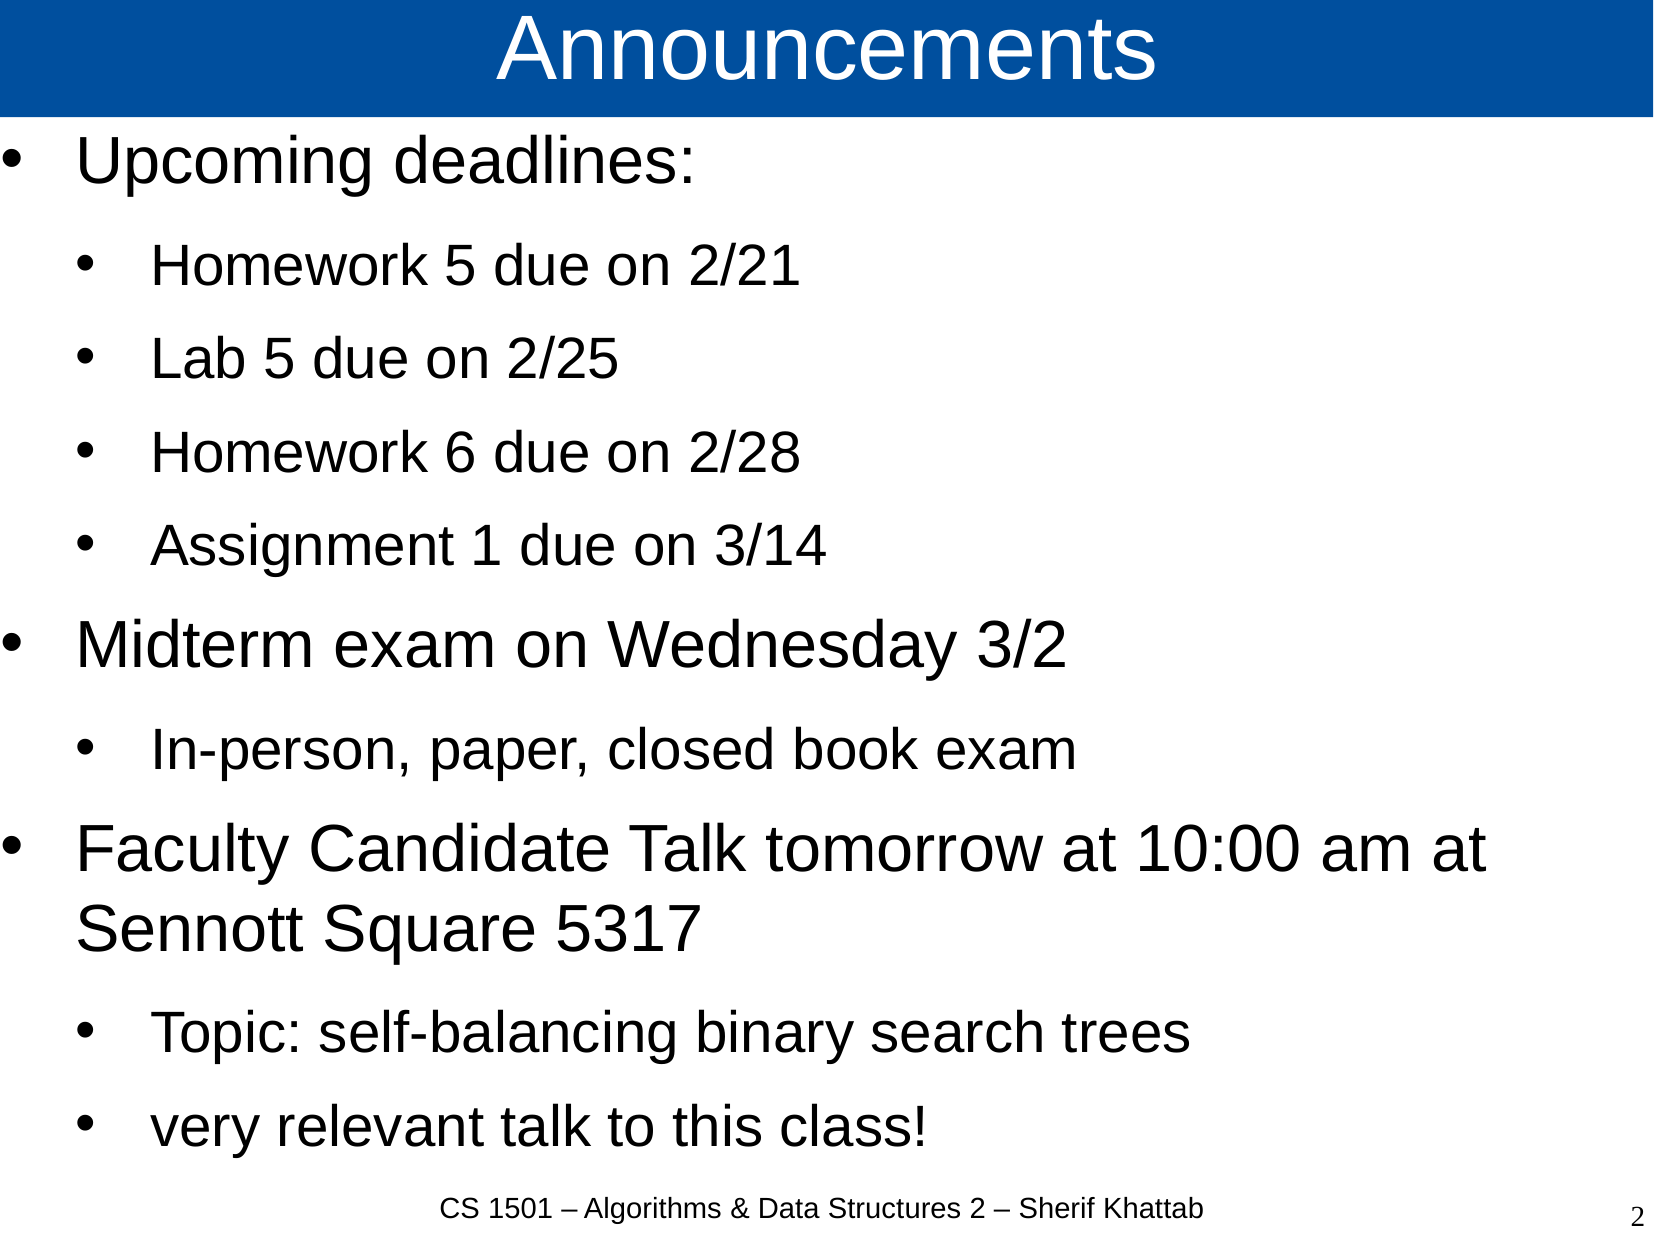

# Announcements
Upcoming deadlines:
Homework 5 due on 2/21
Lab 5 due on 2/25
Homework 6 due on 2/28
Assignment 1 due on 3/14
Midterm exam on Wednesday 3/2
In-person, paper, closed book exam
Faculty Candidate Talk tomorrow at 10:00 am at Sennott Square 5317
Topic: self-balancing binary search trees
very relevant talk to this class!
CS 1501 – Algorithms & Data Structures 2 – Sherif Khattab
2